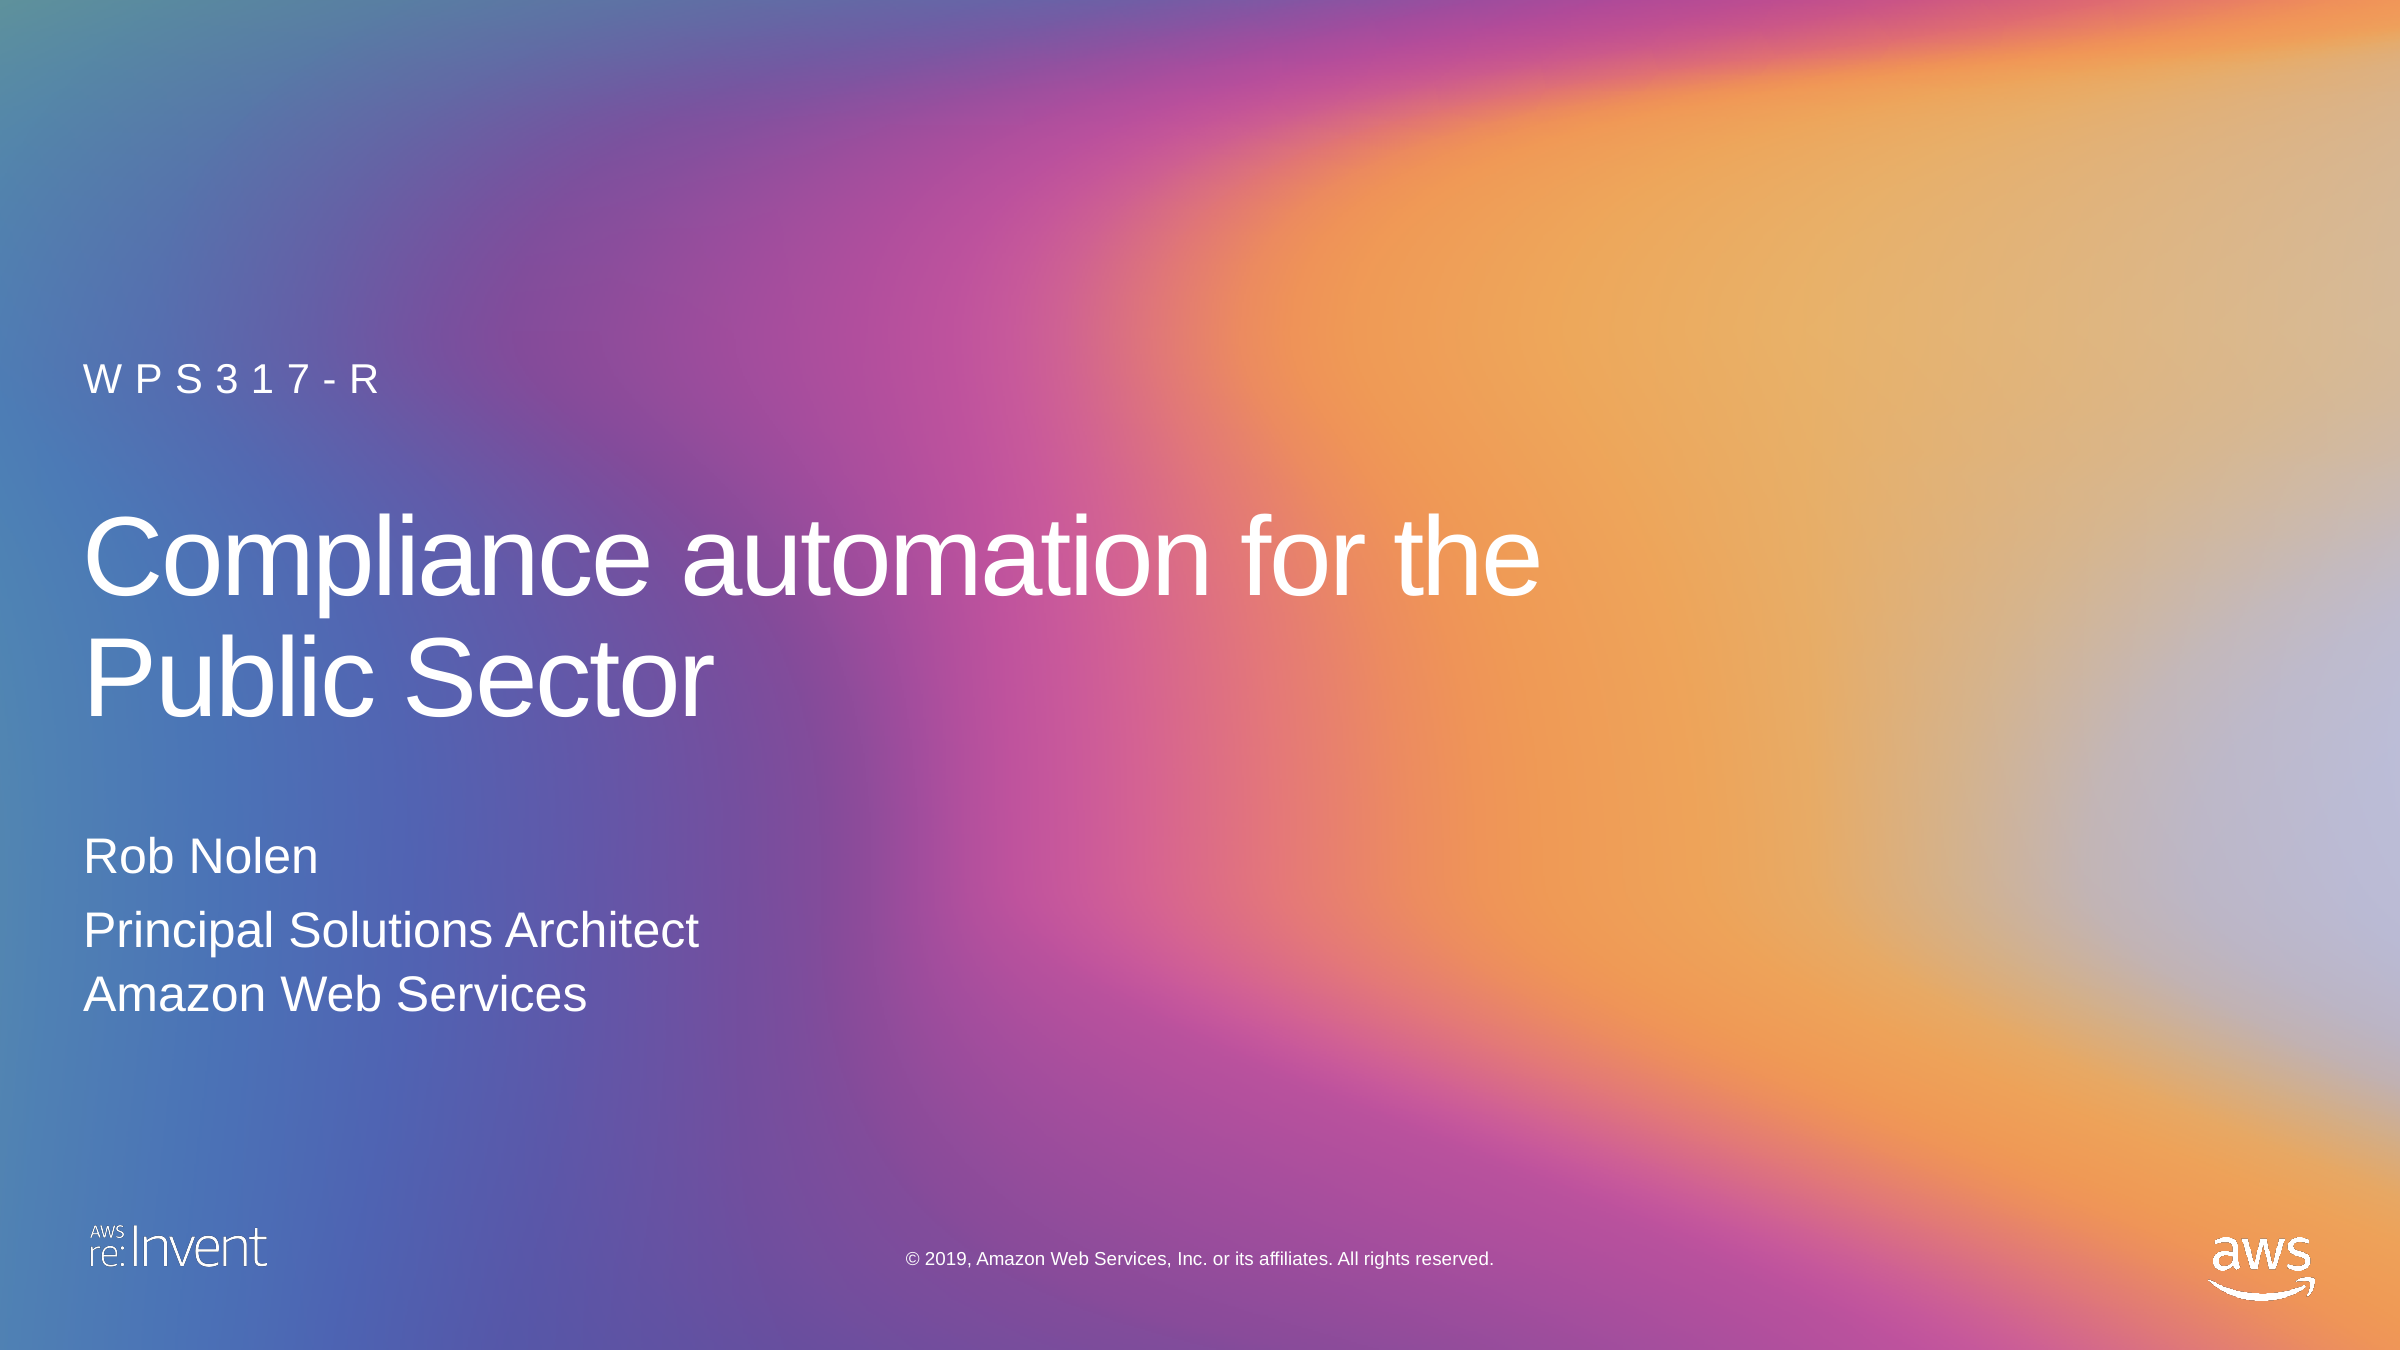

WPS317-R
# Compliance automation for the Public Sector
Rob Nolen
Principal Solutions Architect
Amazon Web Services